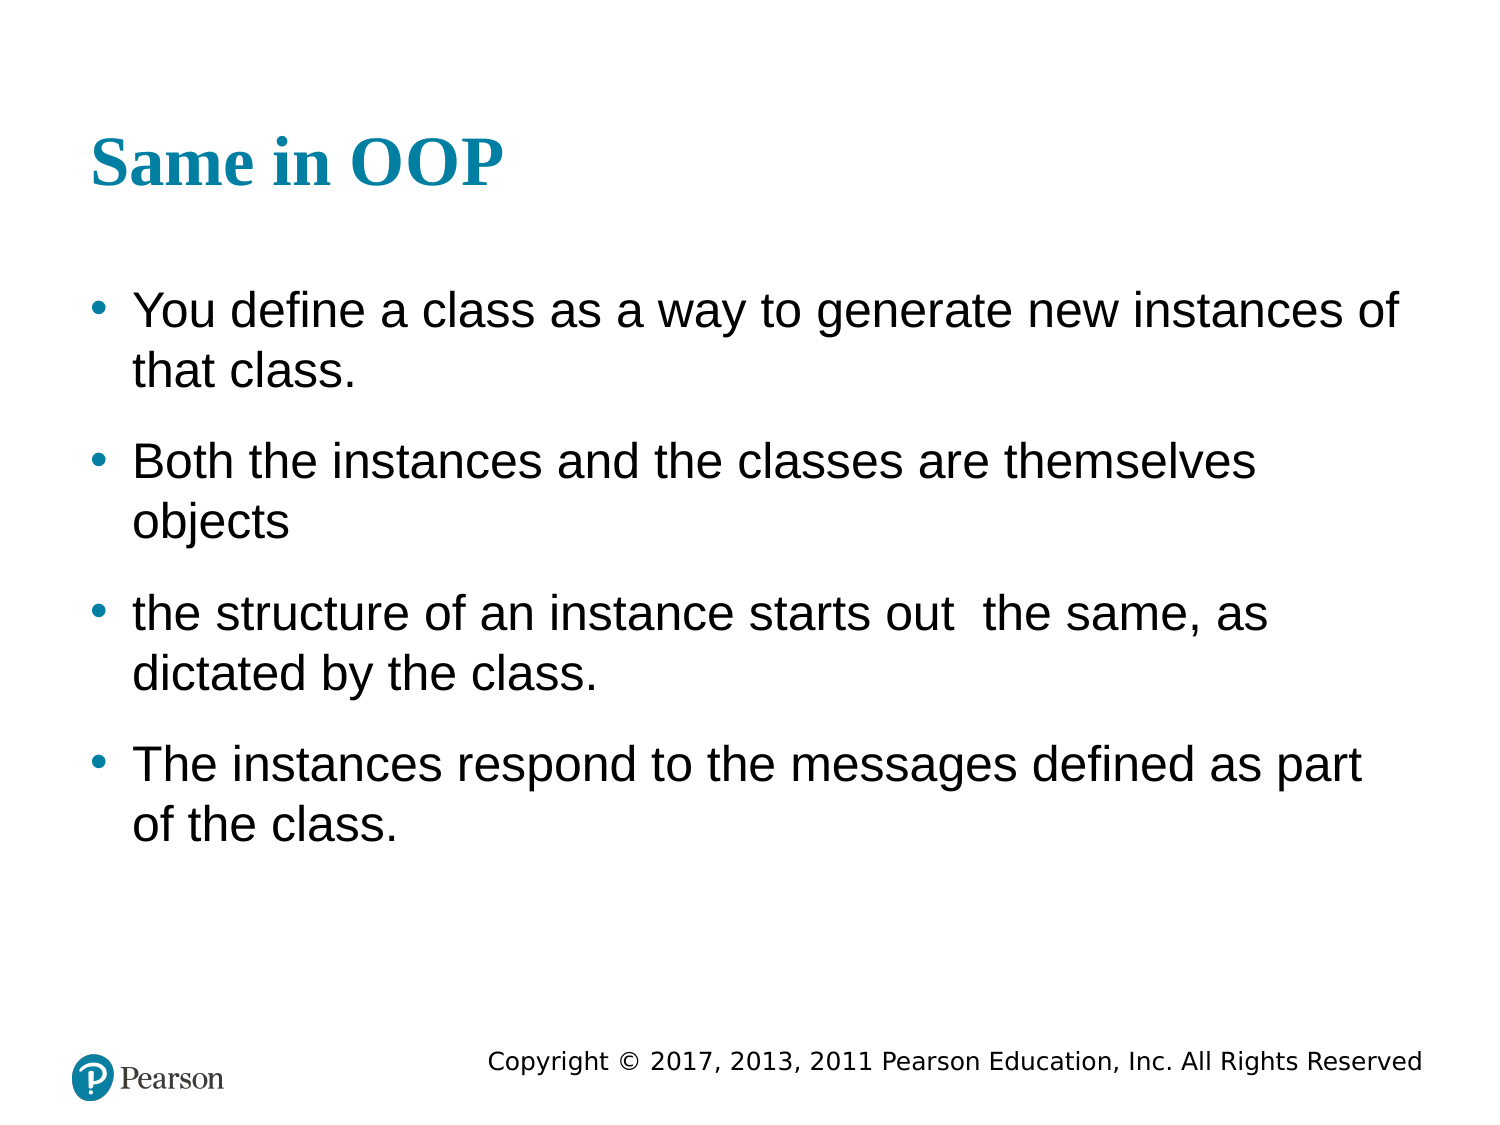

# Same in O O P
You define a class as a way to generate new instances of that class.
Both the instances and the classes are themselves objects
the structure of an instance starts out  the same, as dictated by the class.
The instances respond to the messages defined as part of the class.